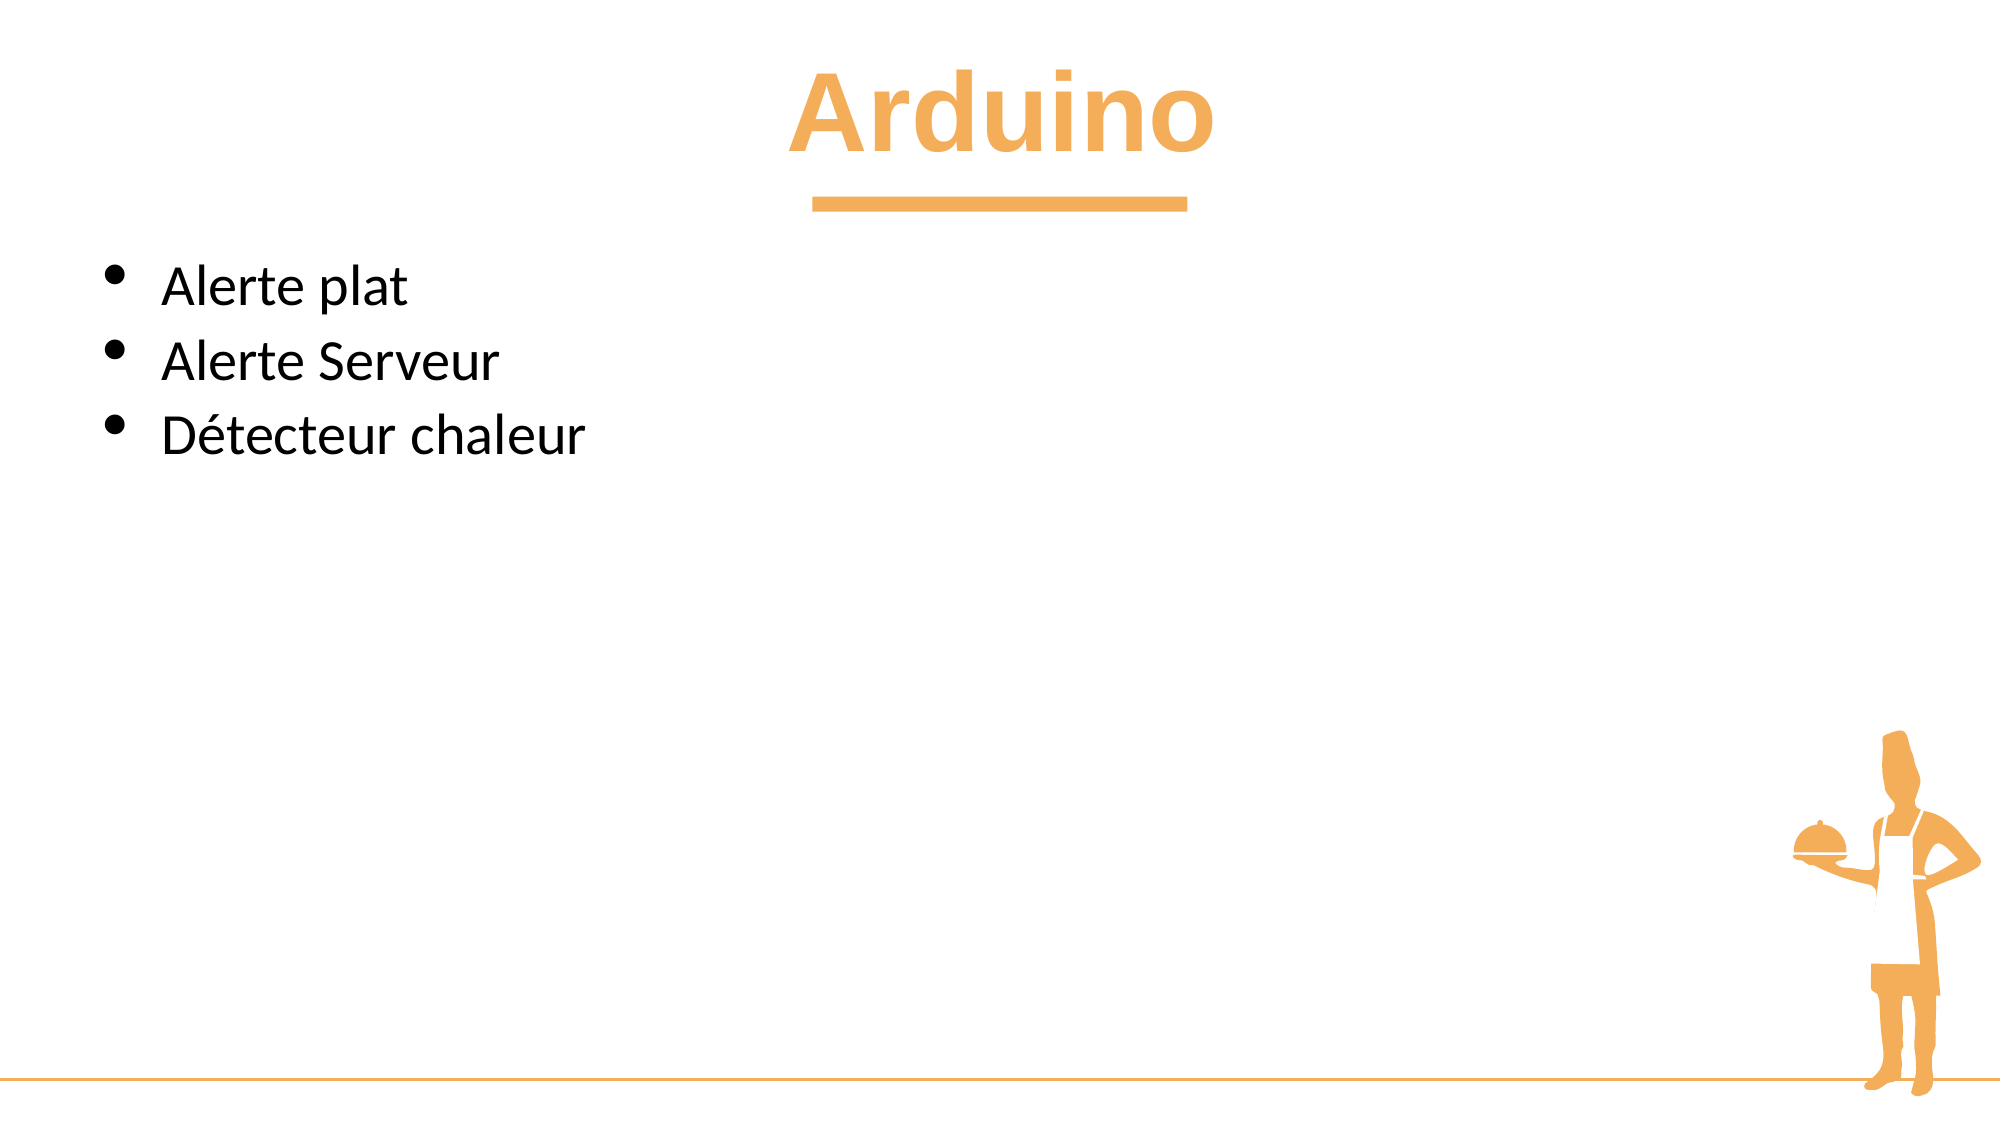

Arduino
Alerte plat
Alerte Serveur
Détecteur chaleur